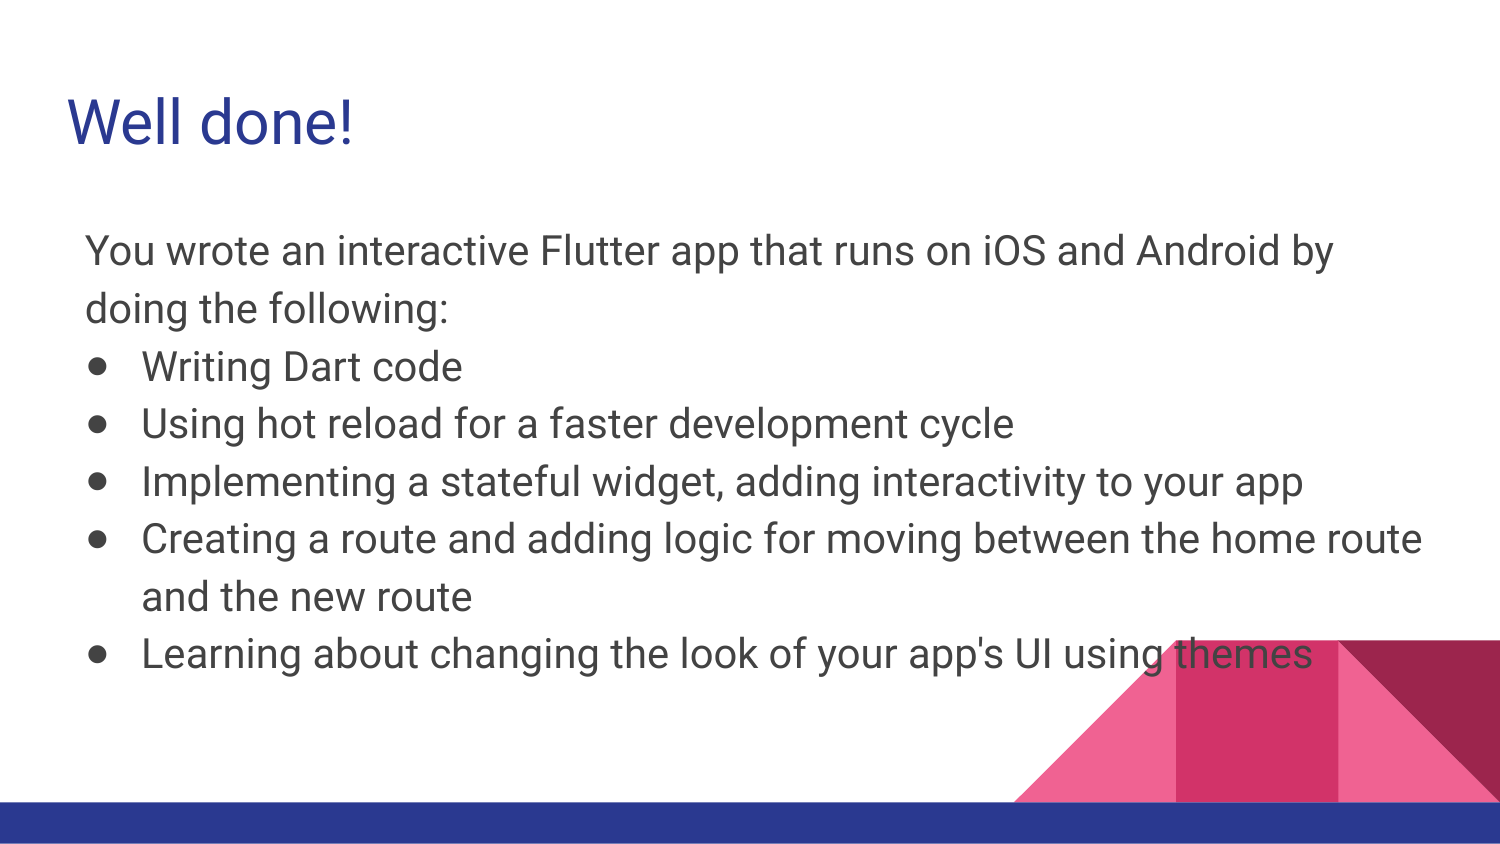

# Well done!
You wrote an interactive Flutter app that runs on iOS and Android by doing the following:
Writing Dart code
Using hot reload for a faster development cycle
Implementing a stateful widget, adding interactivity to your app
Creating a route and adding logic for moving between the home route and the new route
Learning about changing the look of your app's UI using themes